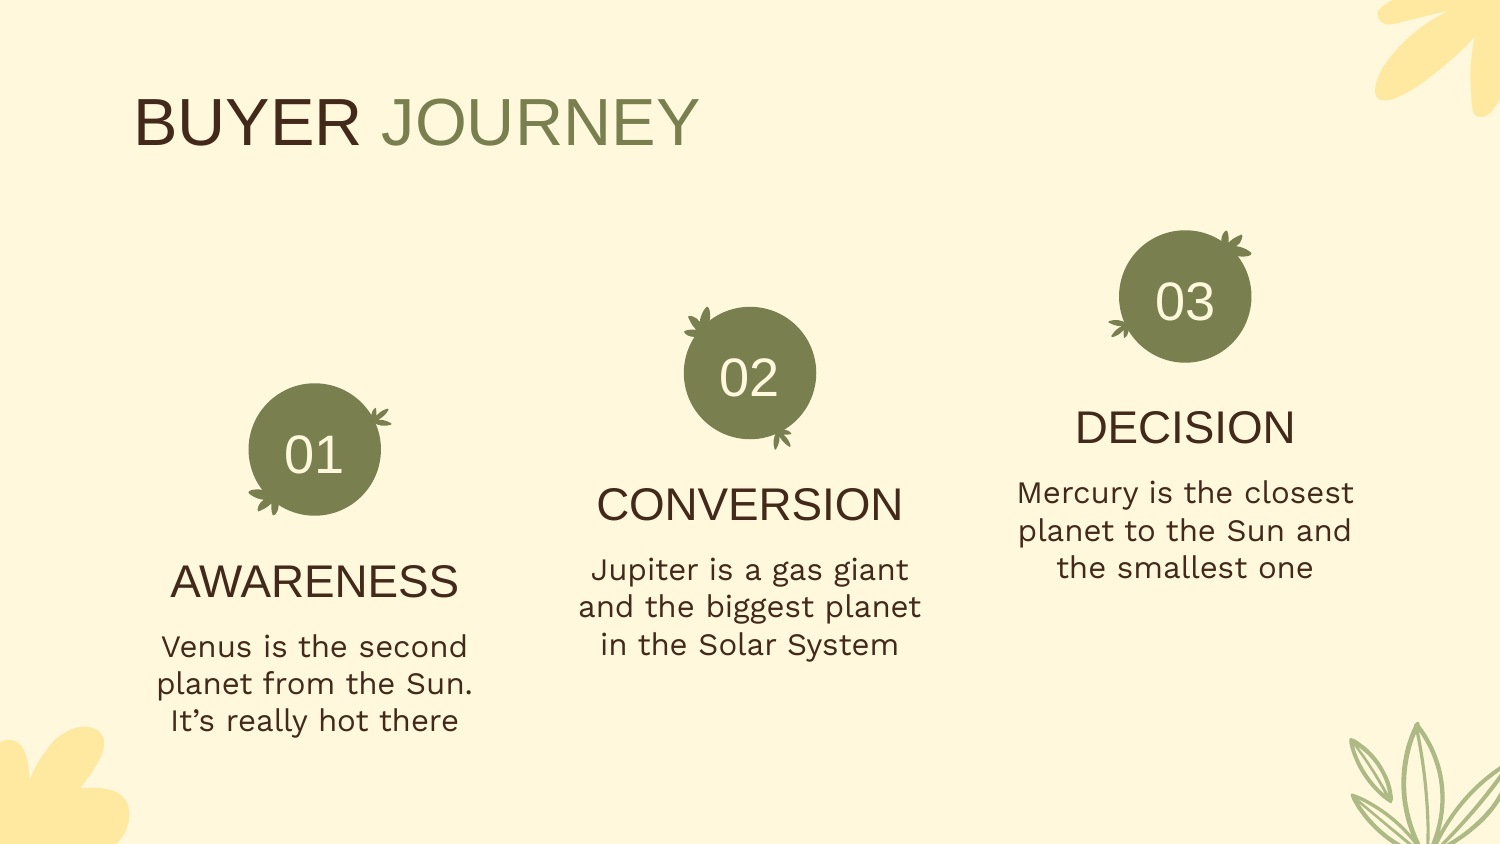

BUYER JOURNEY

03

02

DECISION
# 01
Mercury is the closest planet to the Sun and
the smallest one
CONVERSION
Jupiter is a gas giant and the biggest planet in the Solar System
AWARENESS
Venus is the second planet from the Sun. It’s really hot there